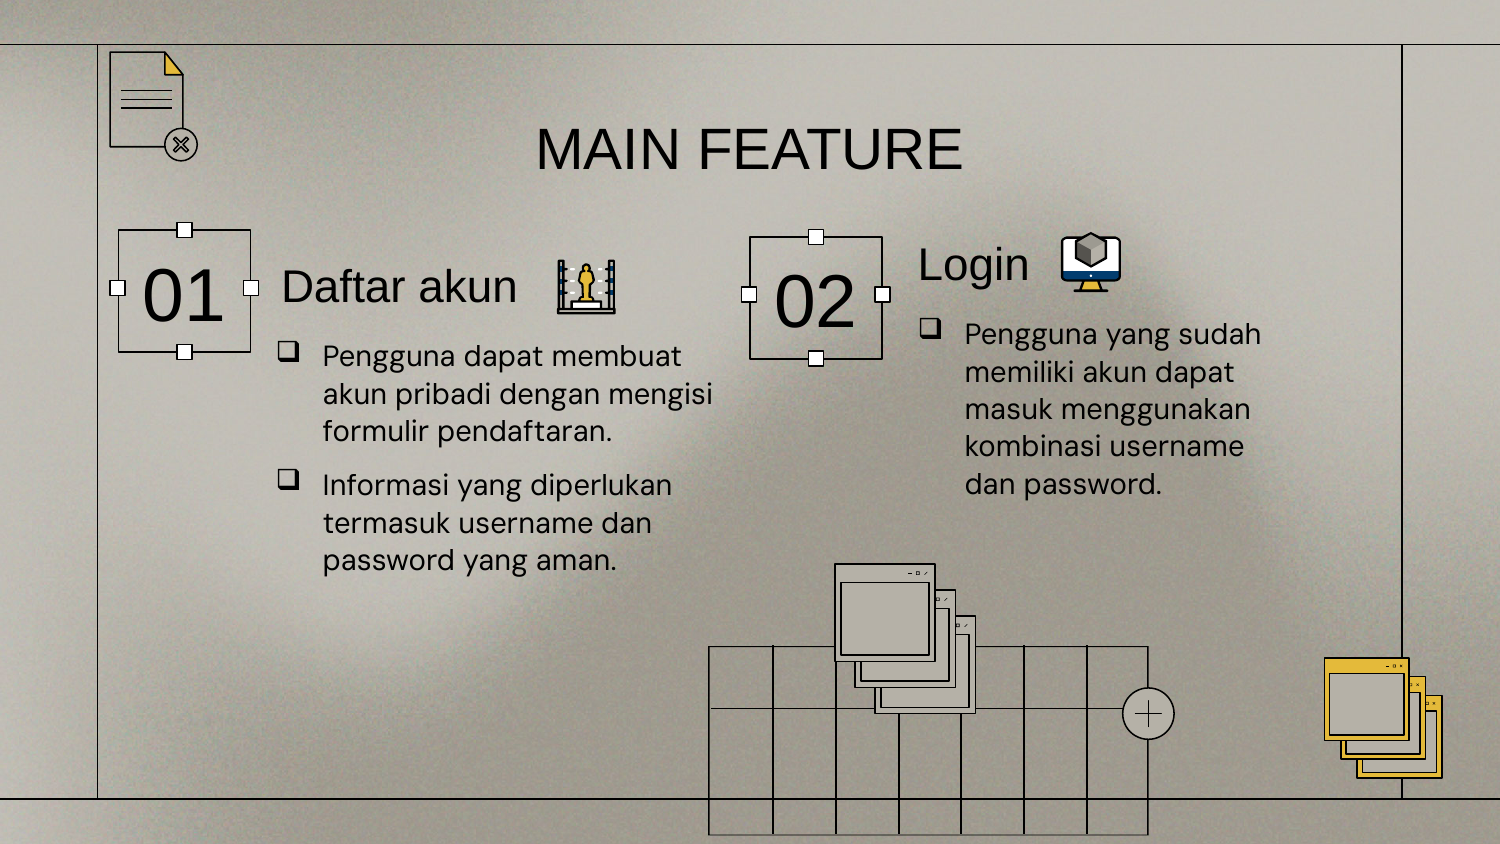

MAIN FEATURE

Login

01

02
# Daftar akun

Pengguna yang sudah memiliki akun dapat masuk menggunakan kombinasi username dan password.
Pengguna dapat membuat akun pribadi dengan mengisi formulir pendaftaran.
Informasi yang diperlukan termasuk username dan password yang aman.